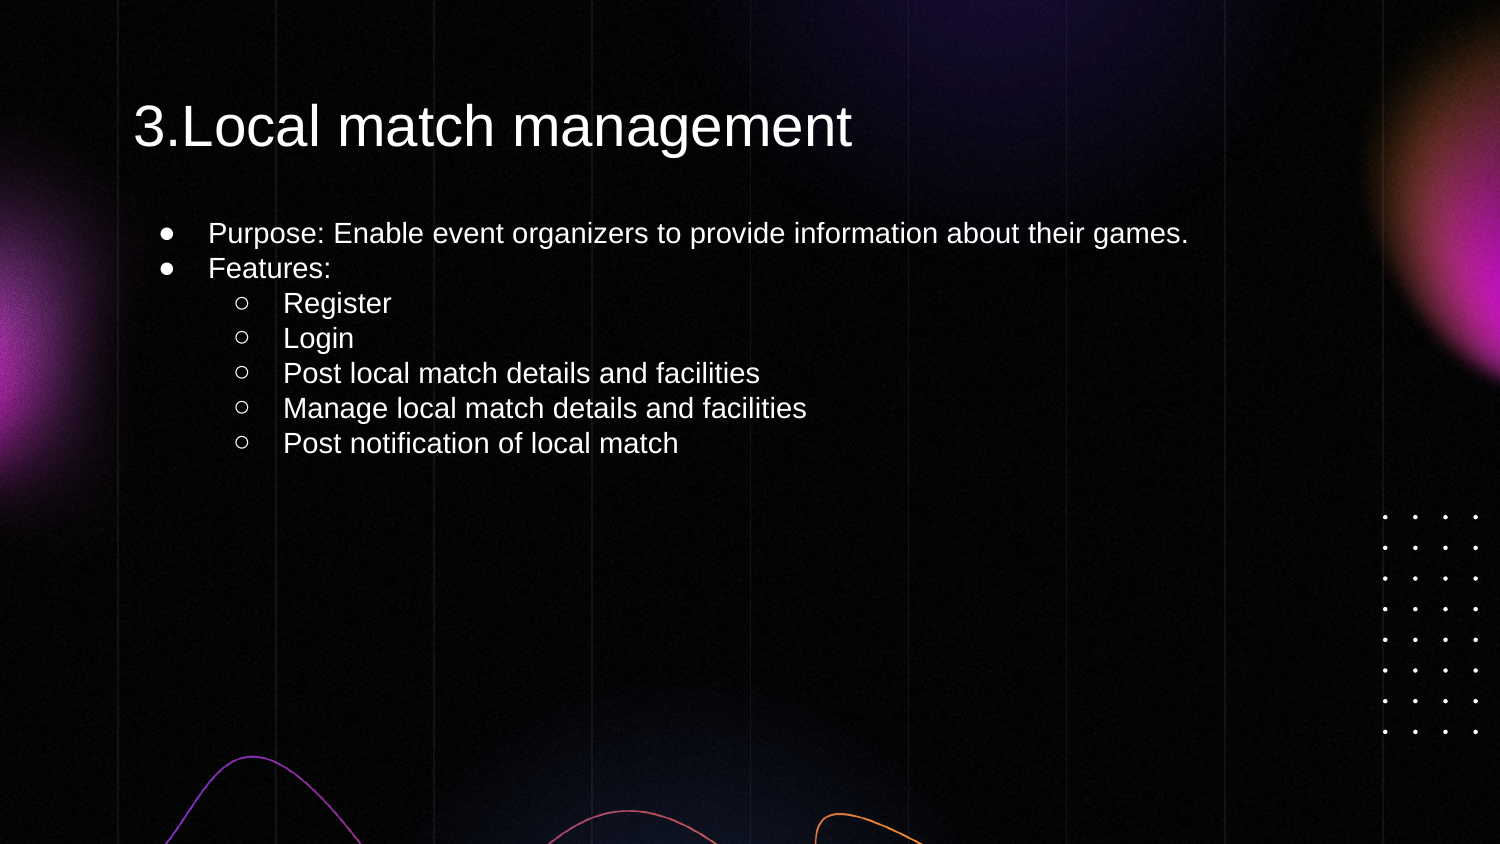

# 3.Local match management
Purpose: Enable event organizers to provide information about their games.
Features:
Register
Login
Post local match details and facilities
Manage local match details and facilities
Post notification of local match